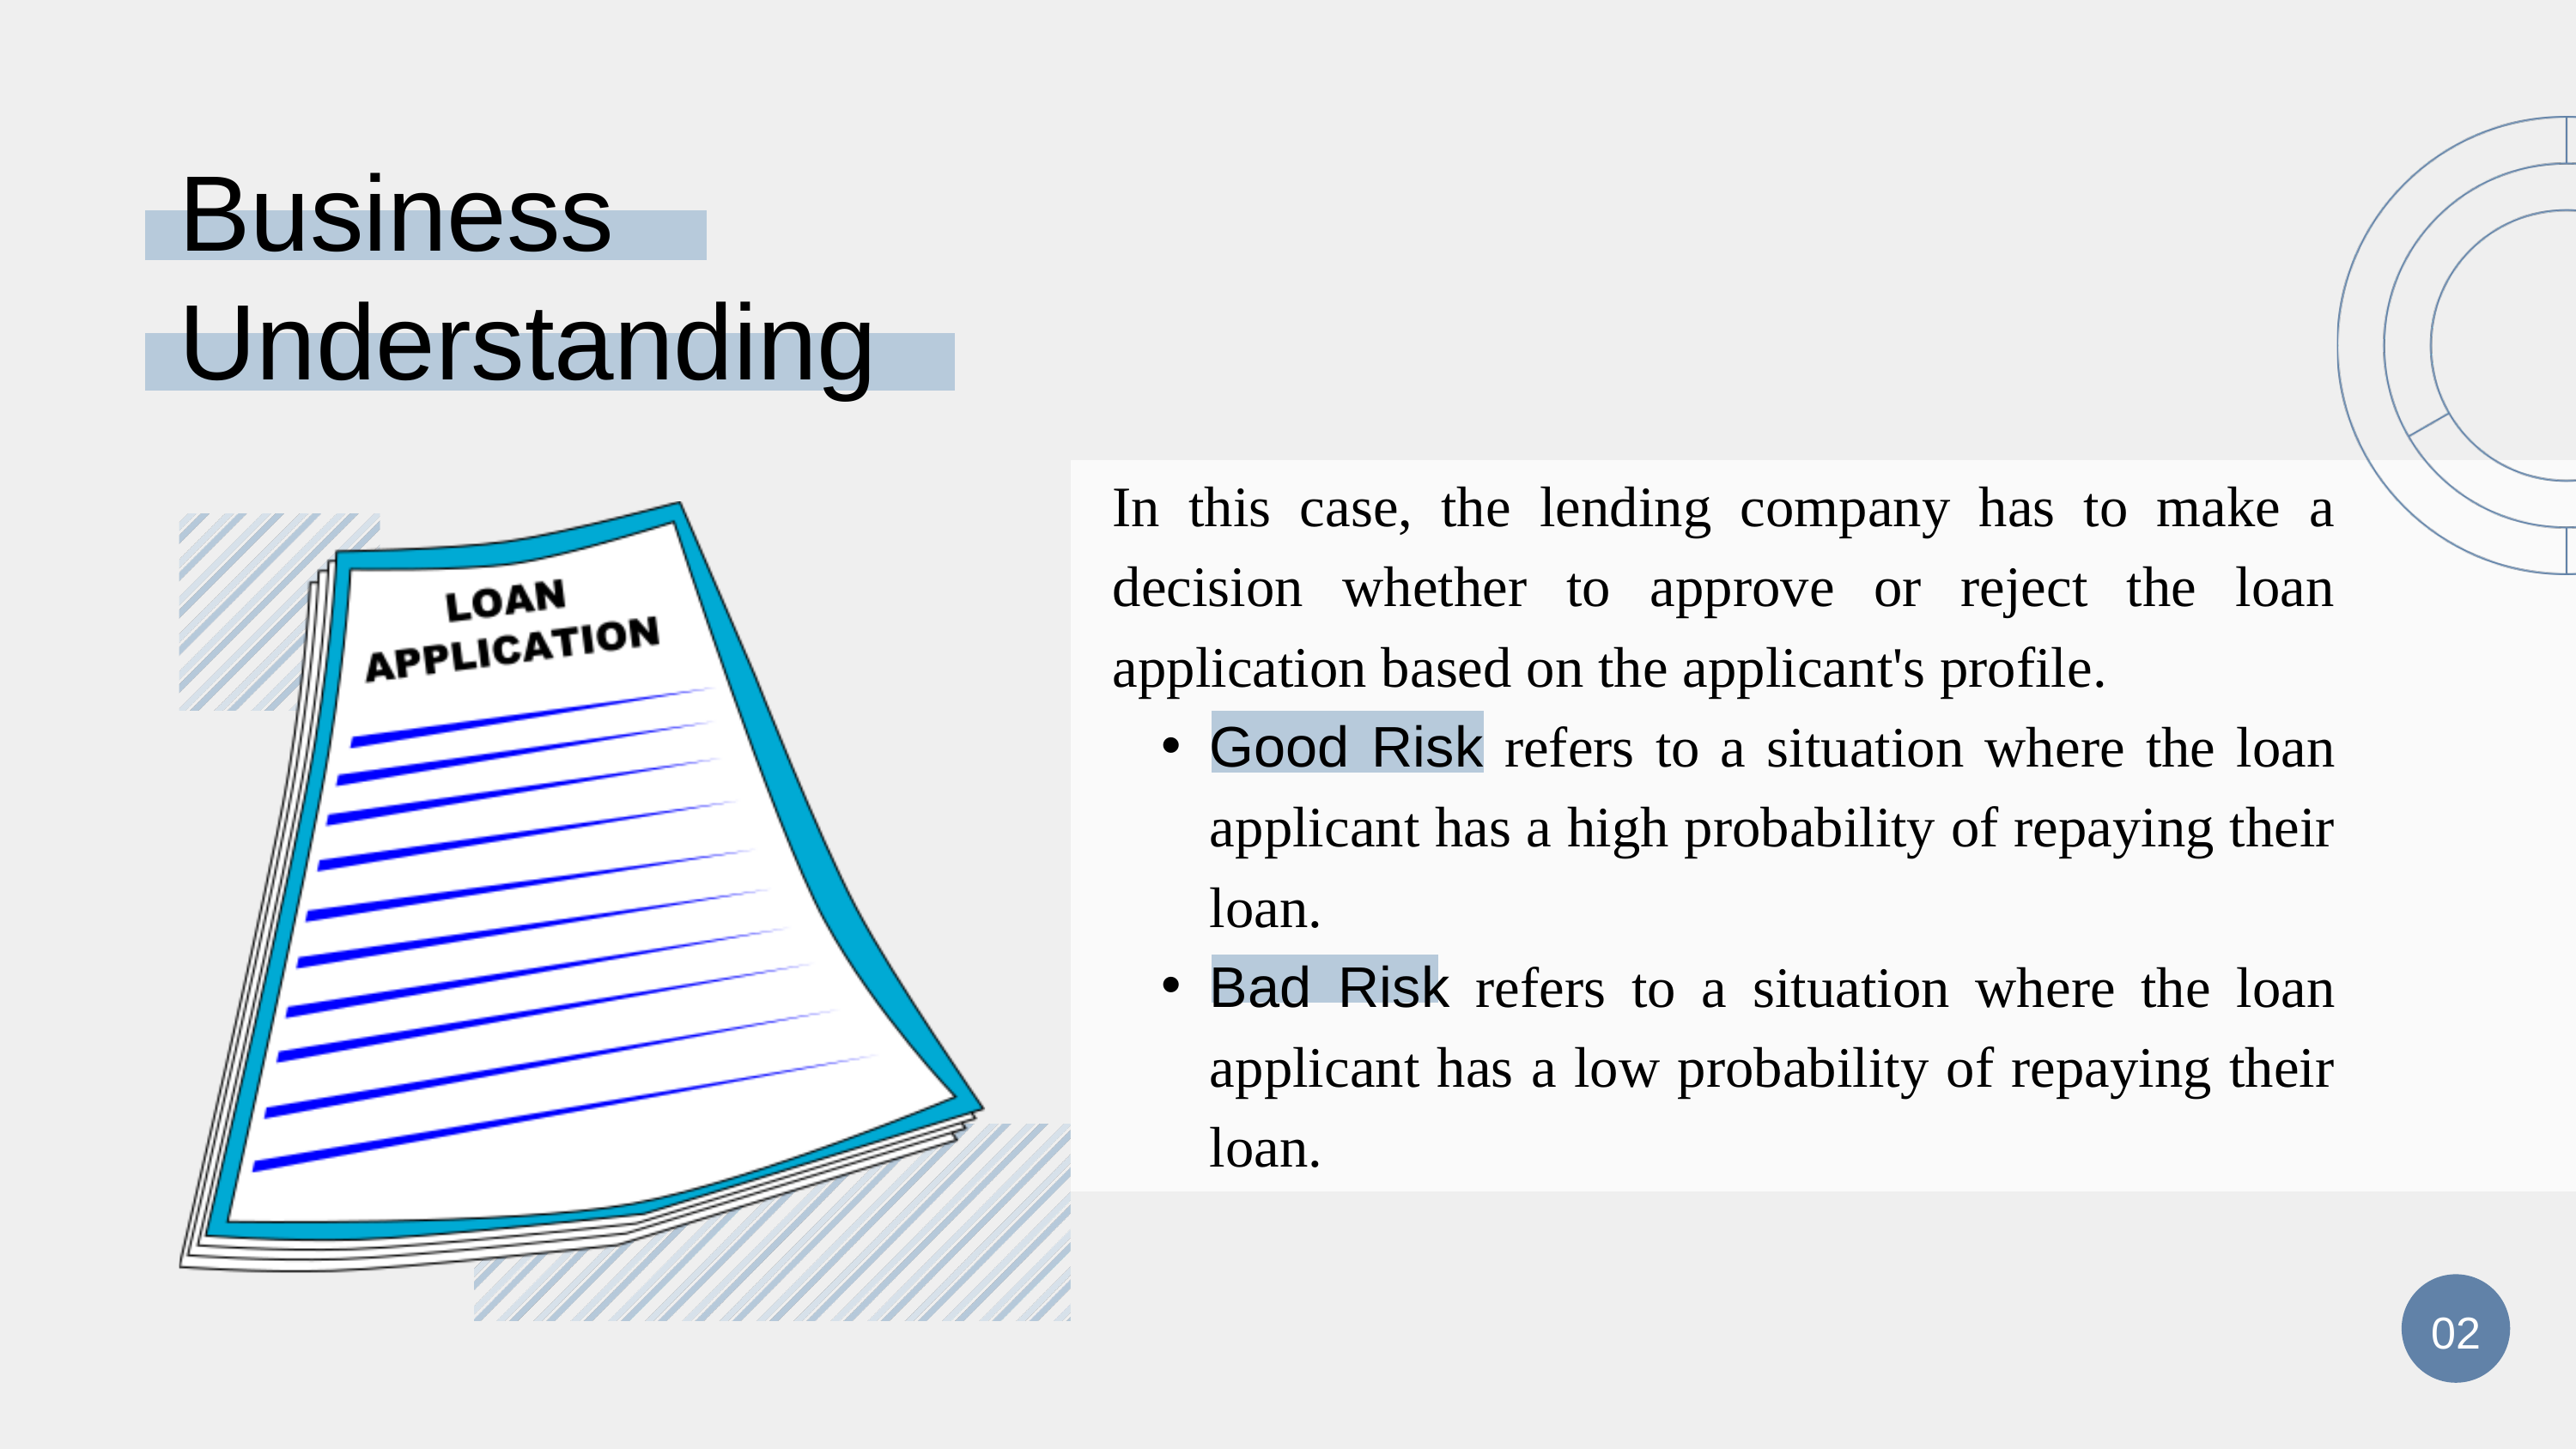

Business
Understanding

In this case, the lending company has to make a decision whether to approve or reject the loan application based on the applicant's profile.
Good Risk refers to a situation where the loan applicant has a high probability of repaying their loan.
Bad Risk refers to a situation where the loan applicant has a low probability of repaying their loan.

02